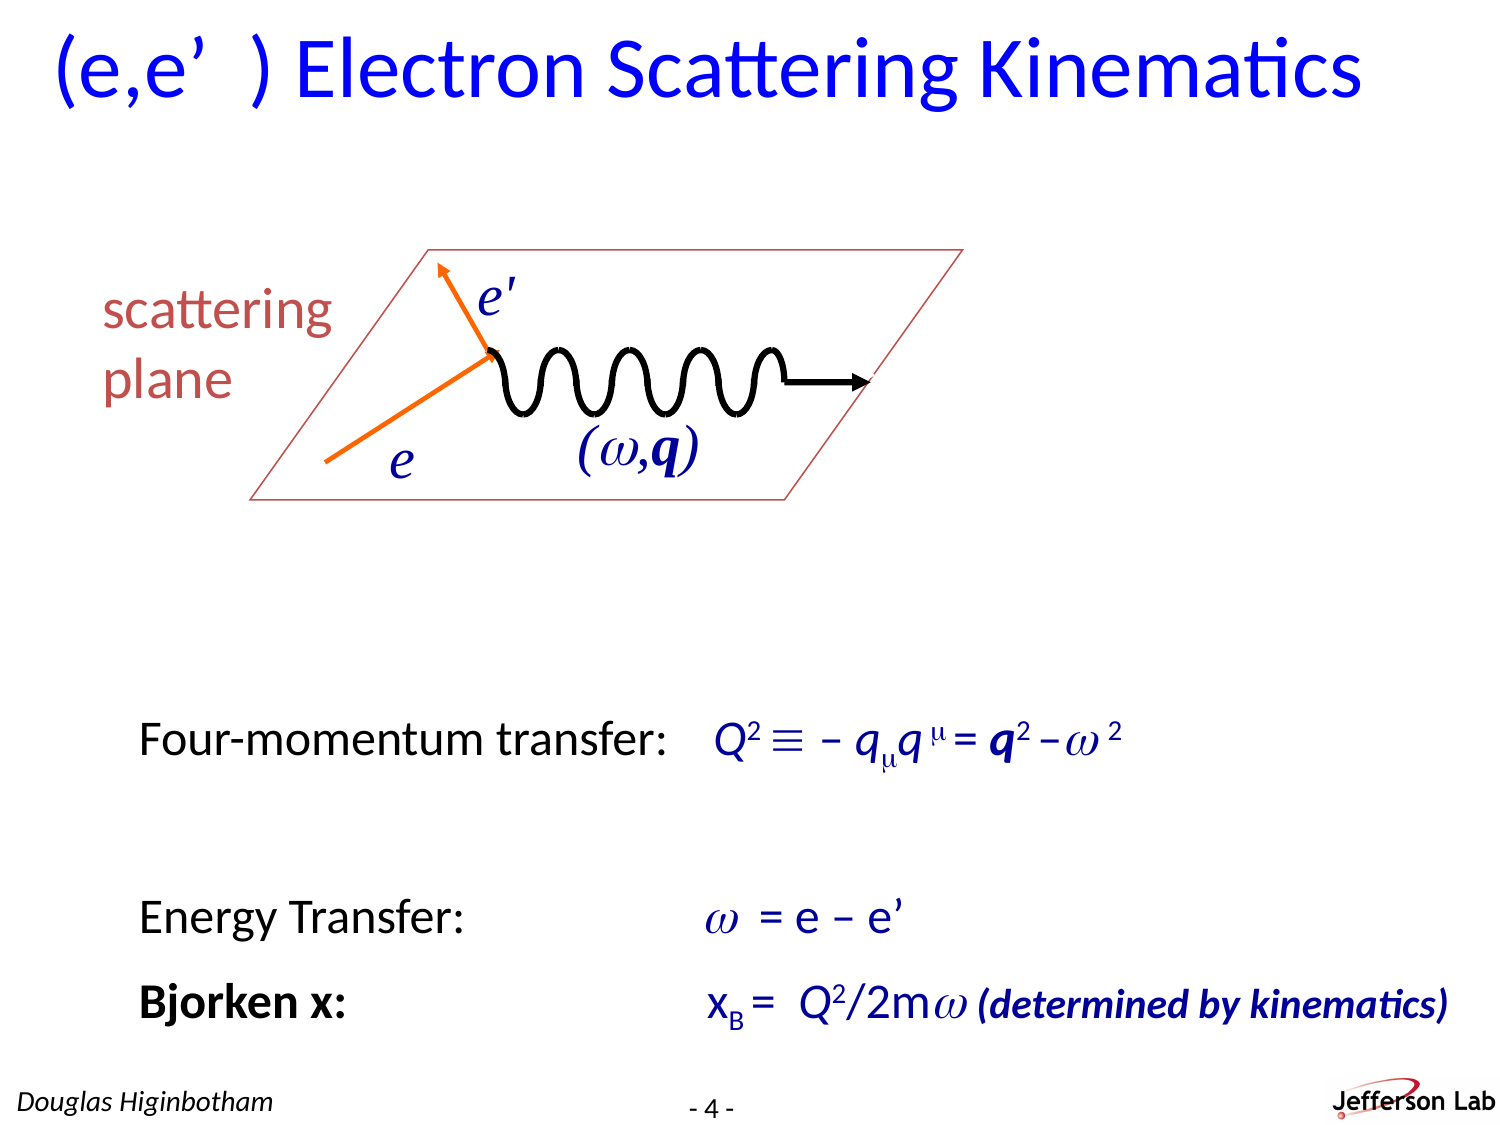

# (e,e’  ) Electron Scattering Kinematics

e'
scattering plane

(ω,q)
e
Four-momentum transfer:    Q2 ≡ – qμq μ = q2 –ω 2

Energy Transfer:                     ω  = e – e’
Bjorken x:                                xB =  Q2/2mω (determined by kinematics)